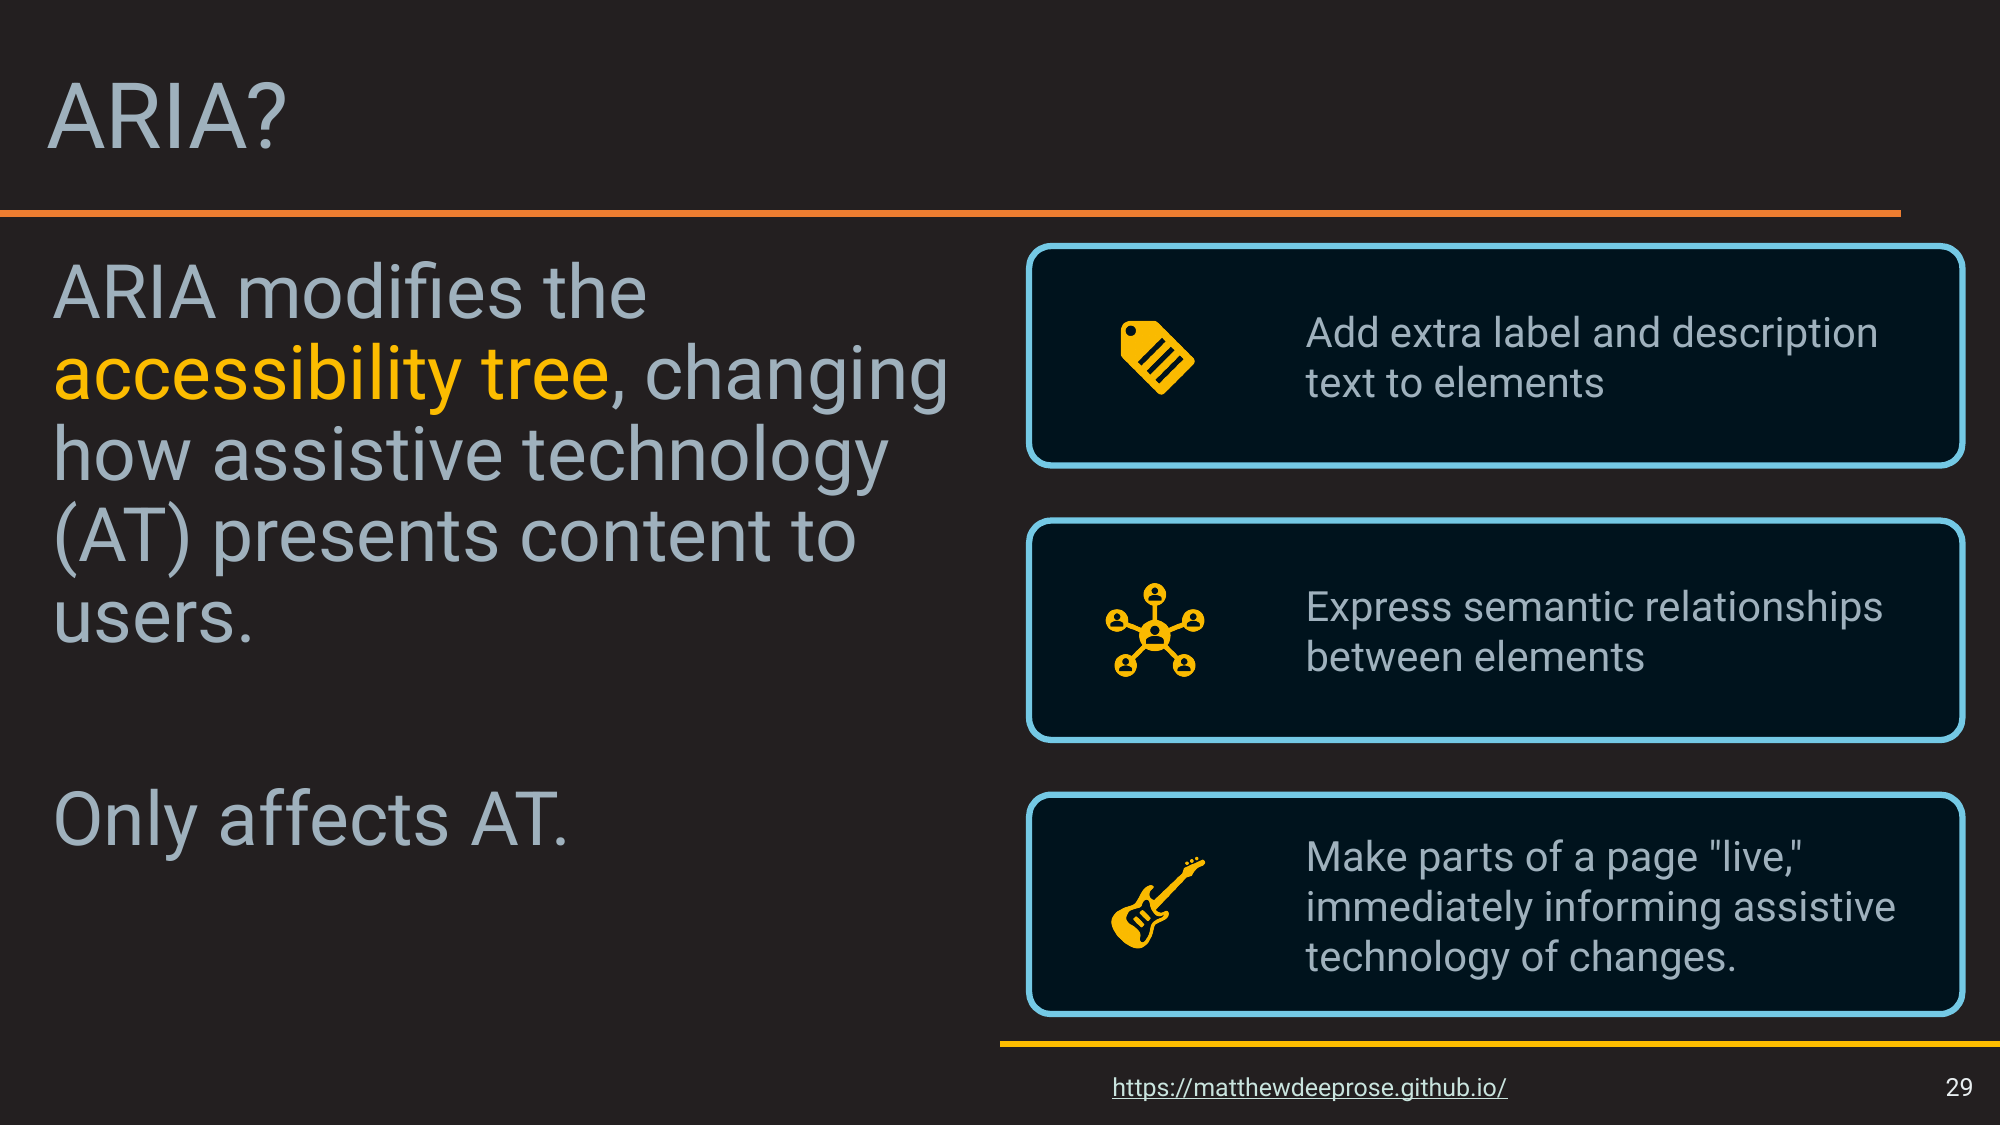

# ARIA?
Add extra label and description text to elements
Express semantic relationships between elements
Make parts of a page "live," immediately informing assistive technology of changes.
ARIA modifies the accessibility tree, changing how assistive technology (AT) presents content to users.

Only affects AT.
29
https://matthewdeeprose.github.io/